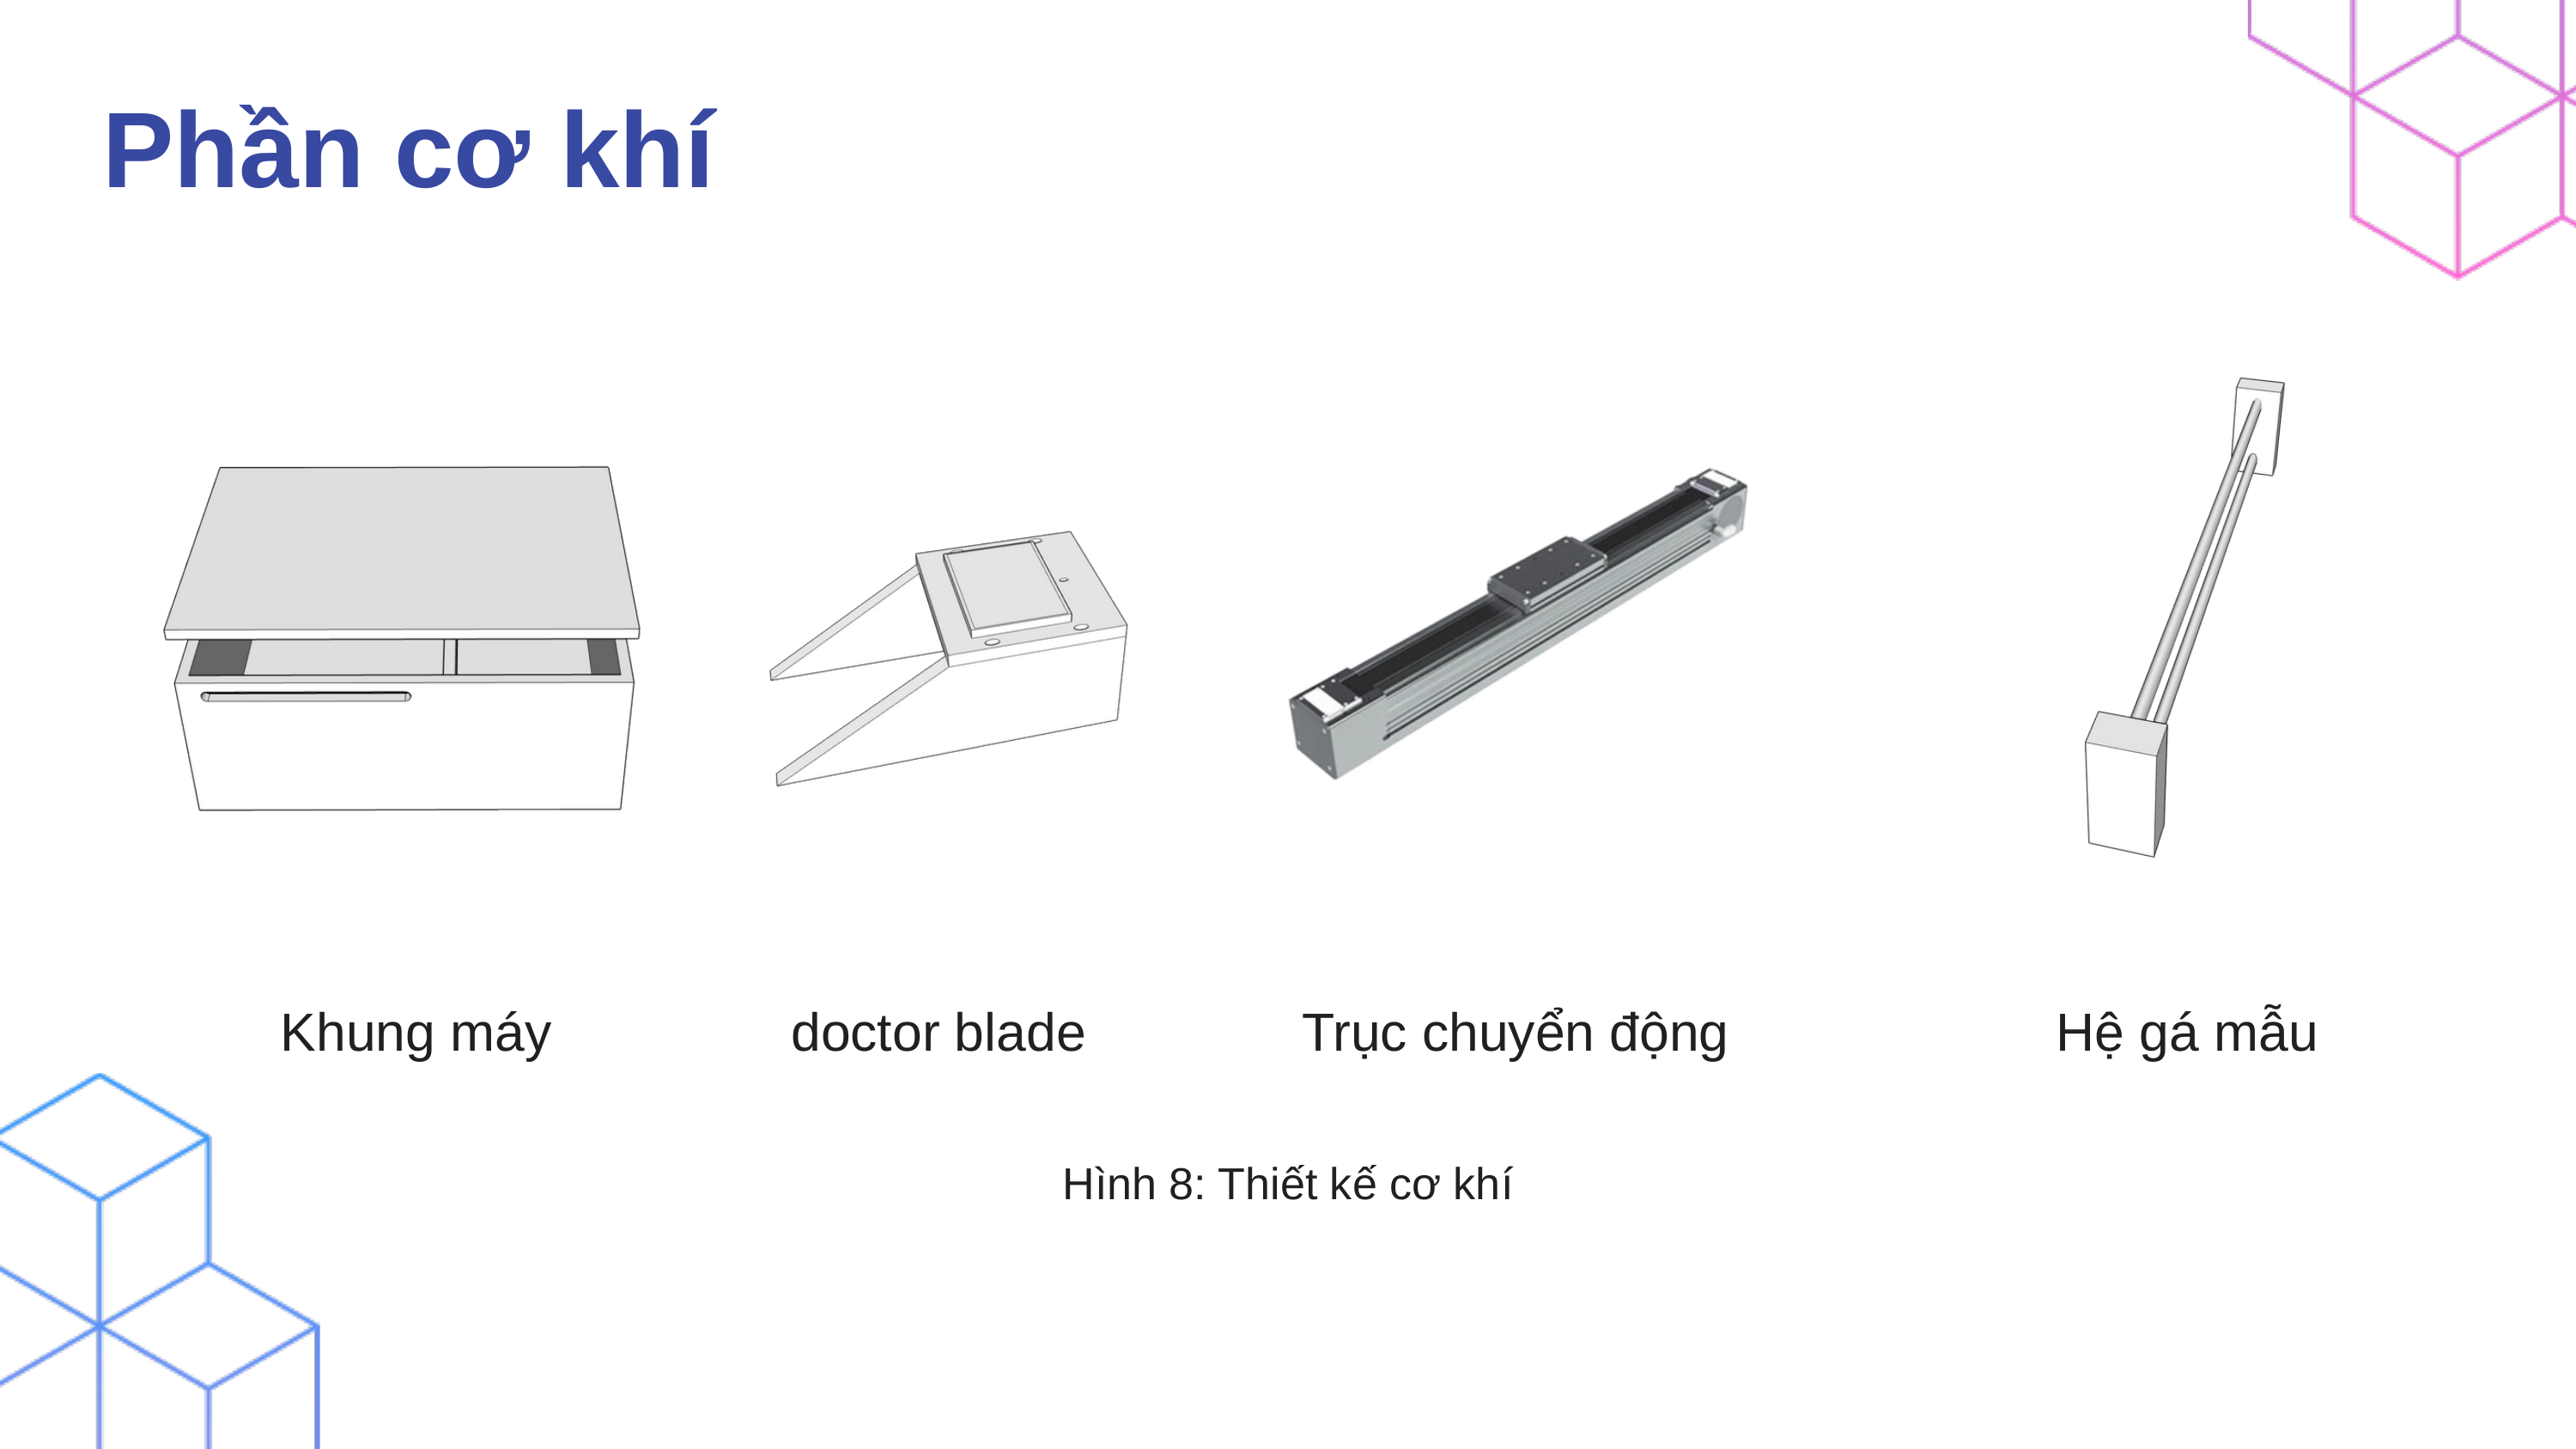

Phần cơ khí

Khung máy
doctor blade
Trục chuyển động
Hệ gá mẫu

Hình 8: Thiết kế cơ khí